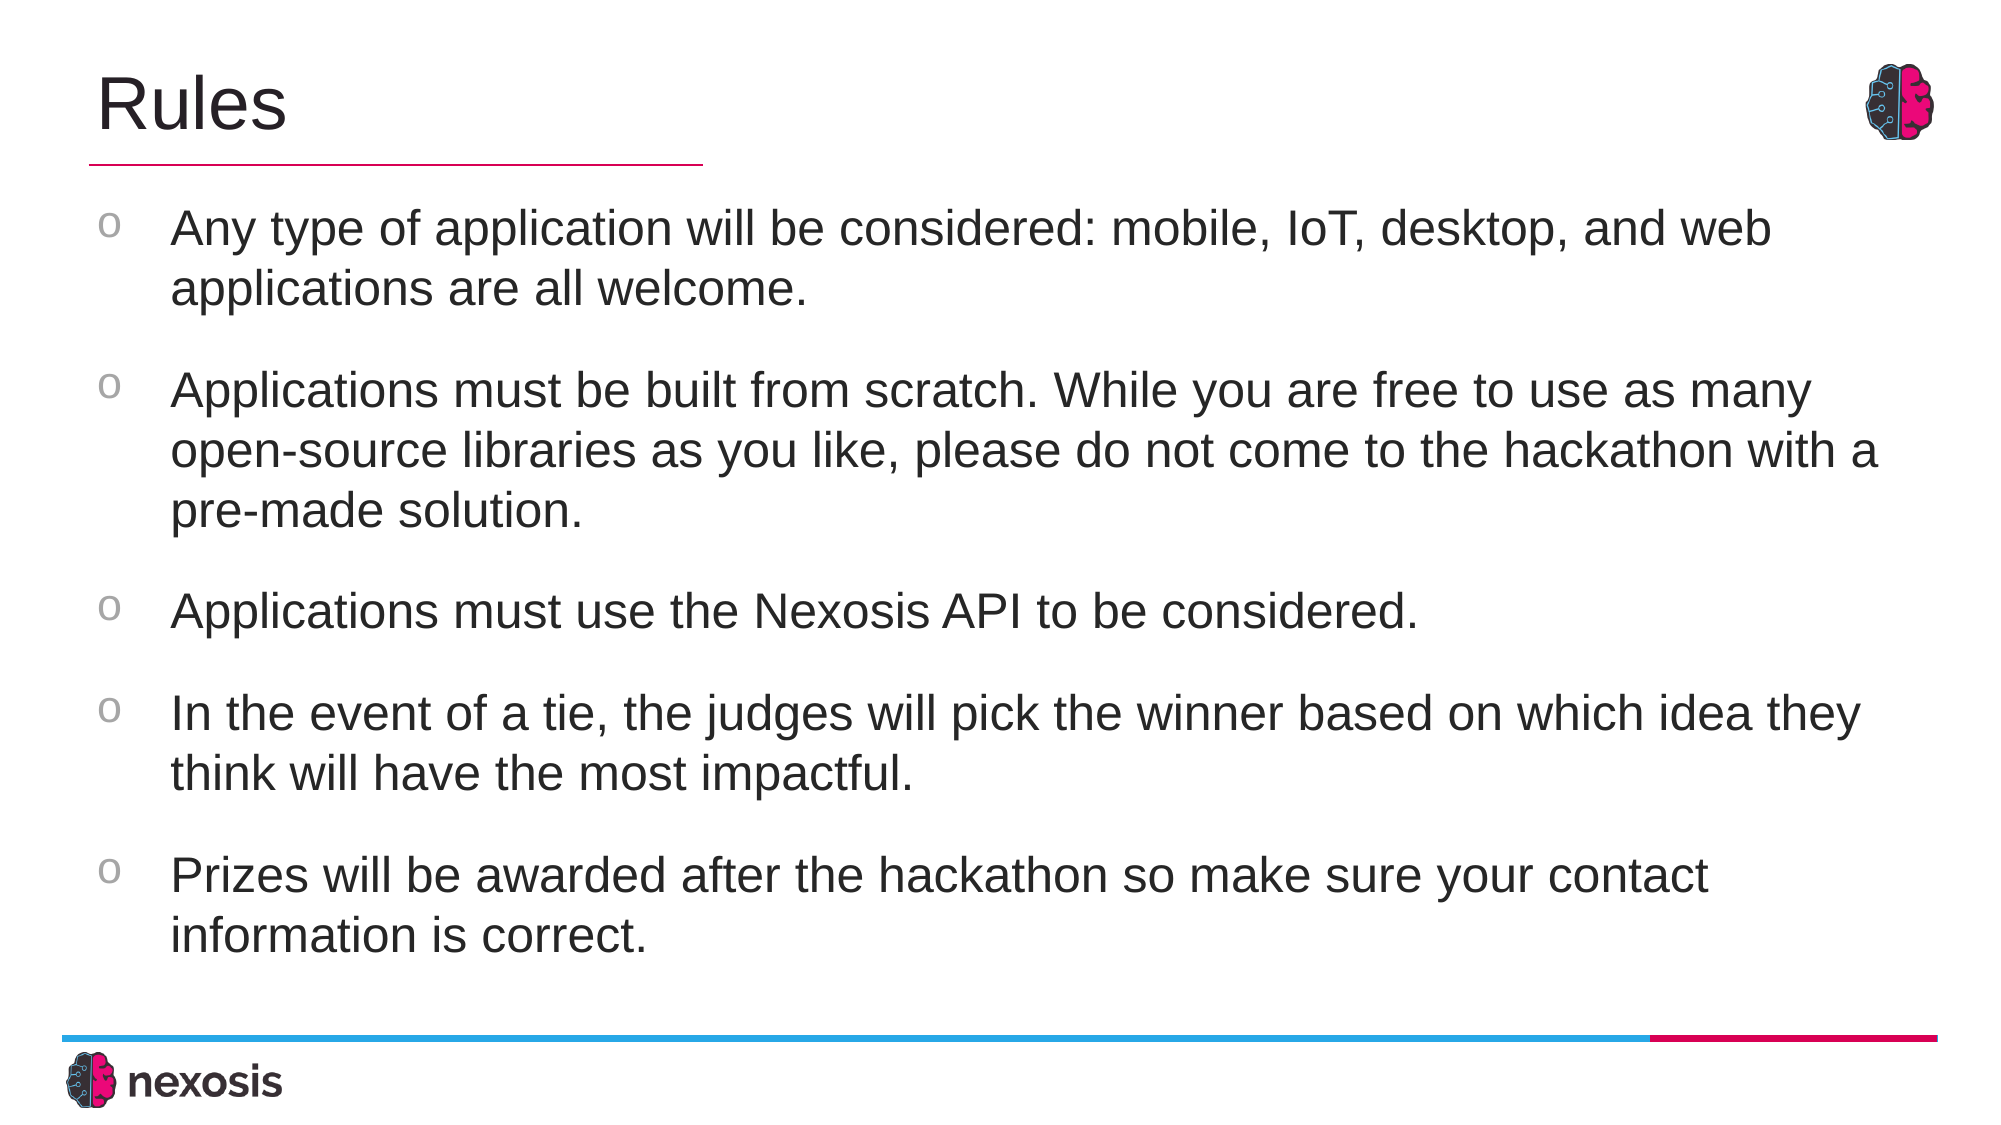

# Rules
Any type of application will be considered: mobile, IoT, desktop, and web applications are all welcome.
Applications must be built from scratch. While you are free to use as many open-source libraries as you like, please do not come to the hackathon with a pre-made solution.
Applications must use the Nexosis API to be considered.
In the event of a tie, the judges will pick the winner based on which idea they think will have the most impactful.
Prizes will be awarded after the hackathon so make sure your contact information is correct.
11